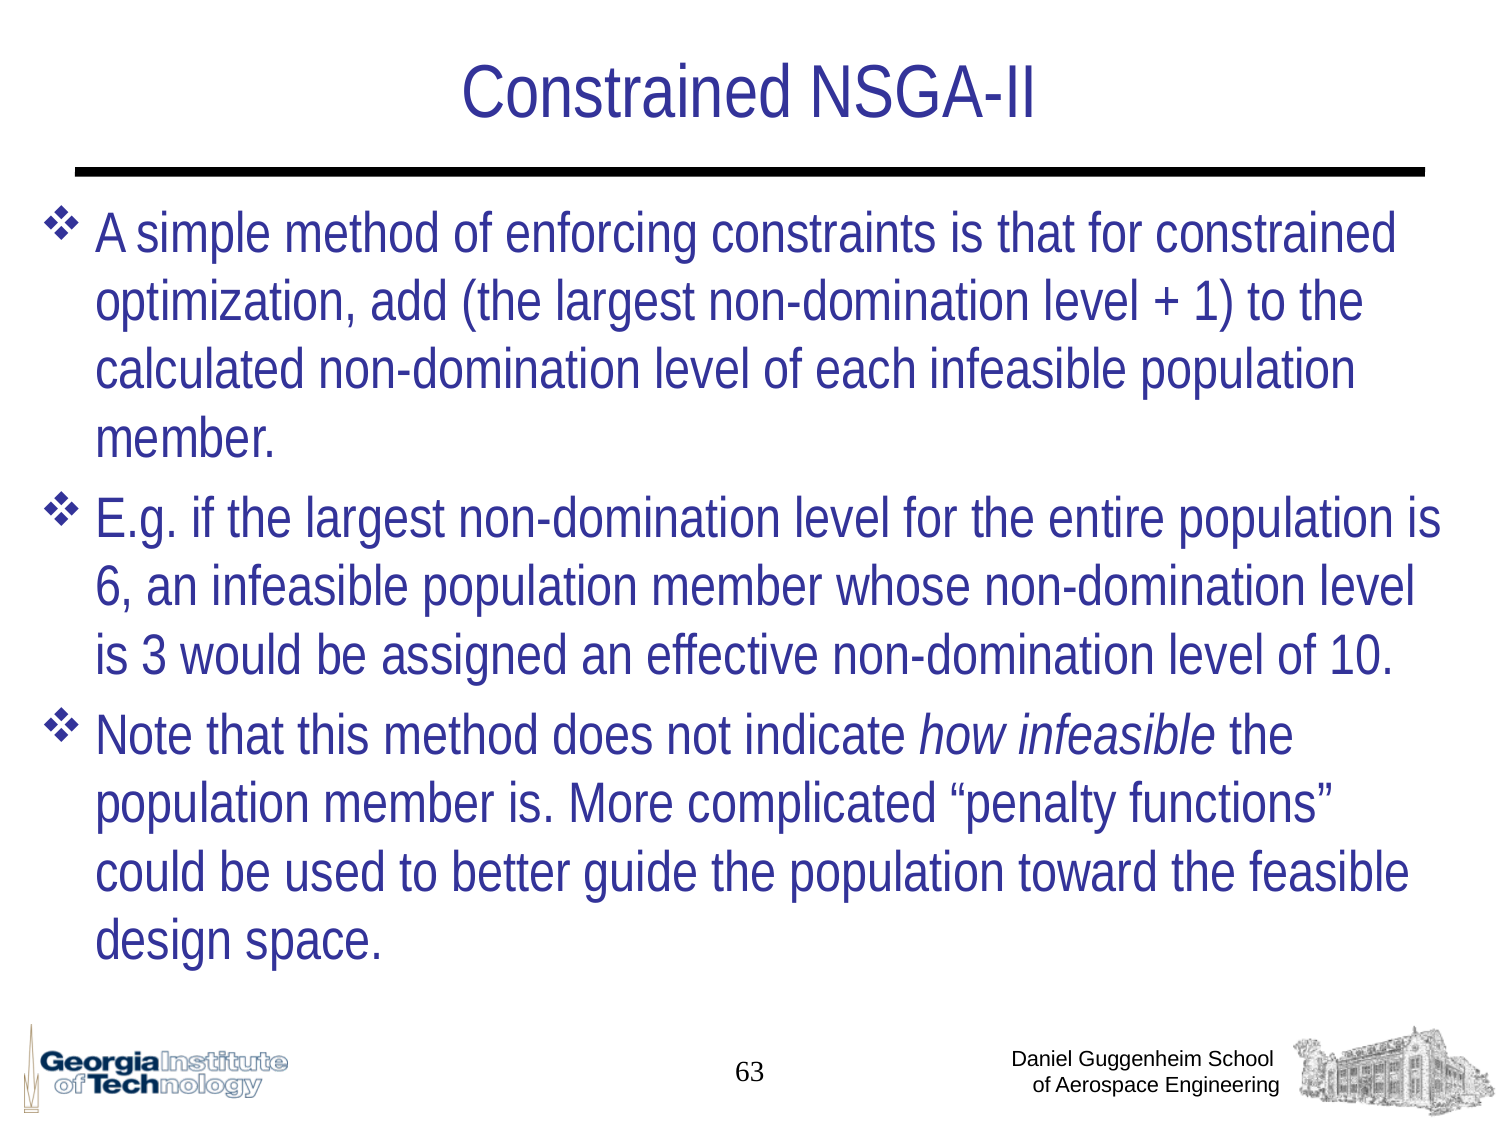

# Constrained NSGA-II
A simple method of enforcing constraints is that for constrained optimization, add (the largest non-domination level + 1) to the calculated non-domination level of each infeasible population member.
E.g. if the largest non-domination level for the entire population is 6, an infeasible population member whose non-domination level is 3 would be assigned an effective non-domination level of 10.
Note that this method does not indicate how infeasible the population member is. More complicated “penalty functions” could be used to better guide the population toward the feasible design space.